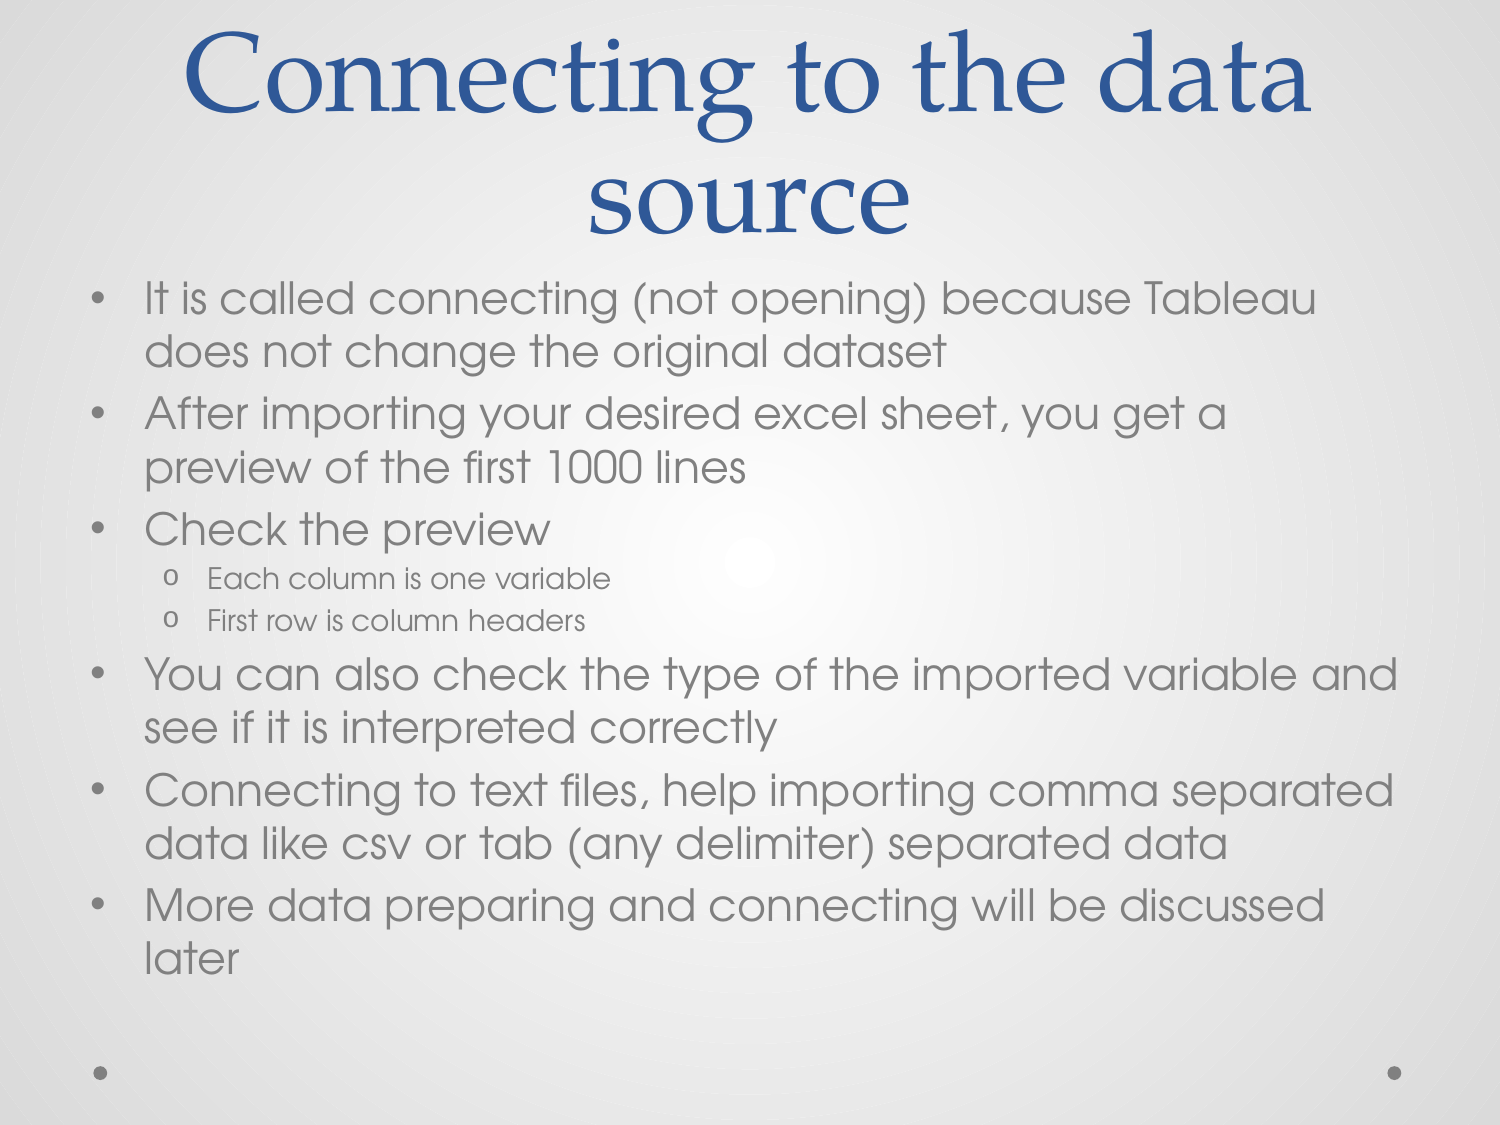

# Connecting to the data source
It is called connecting (not opening) because Tableau does not change the original dataset
After importing your desired excel sheet, you get a preview of the first 1000 lines
Check the preview
Each column is one variable
First row is column headers
You can also check the type of the imported variable and see if it is interpreted correctly
Connecting to text files, help importing comma separated data like csv or tab (any delimiter) separated data
More data preparing and connecting will be discussed later